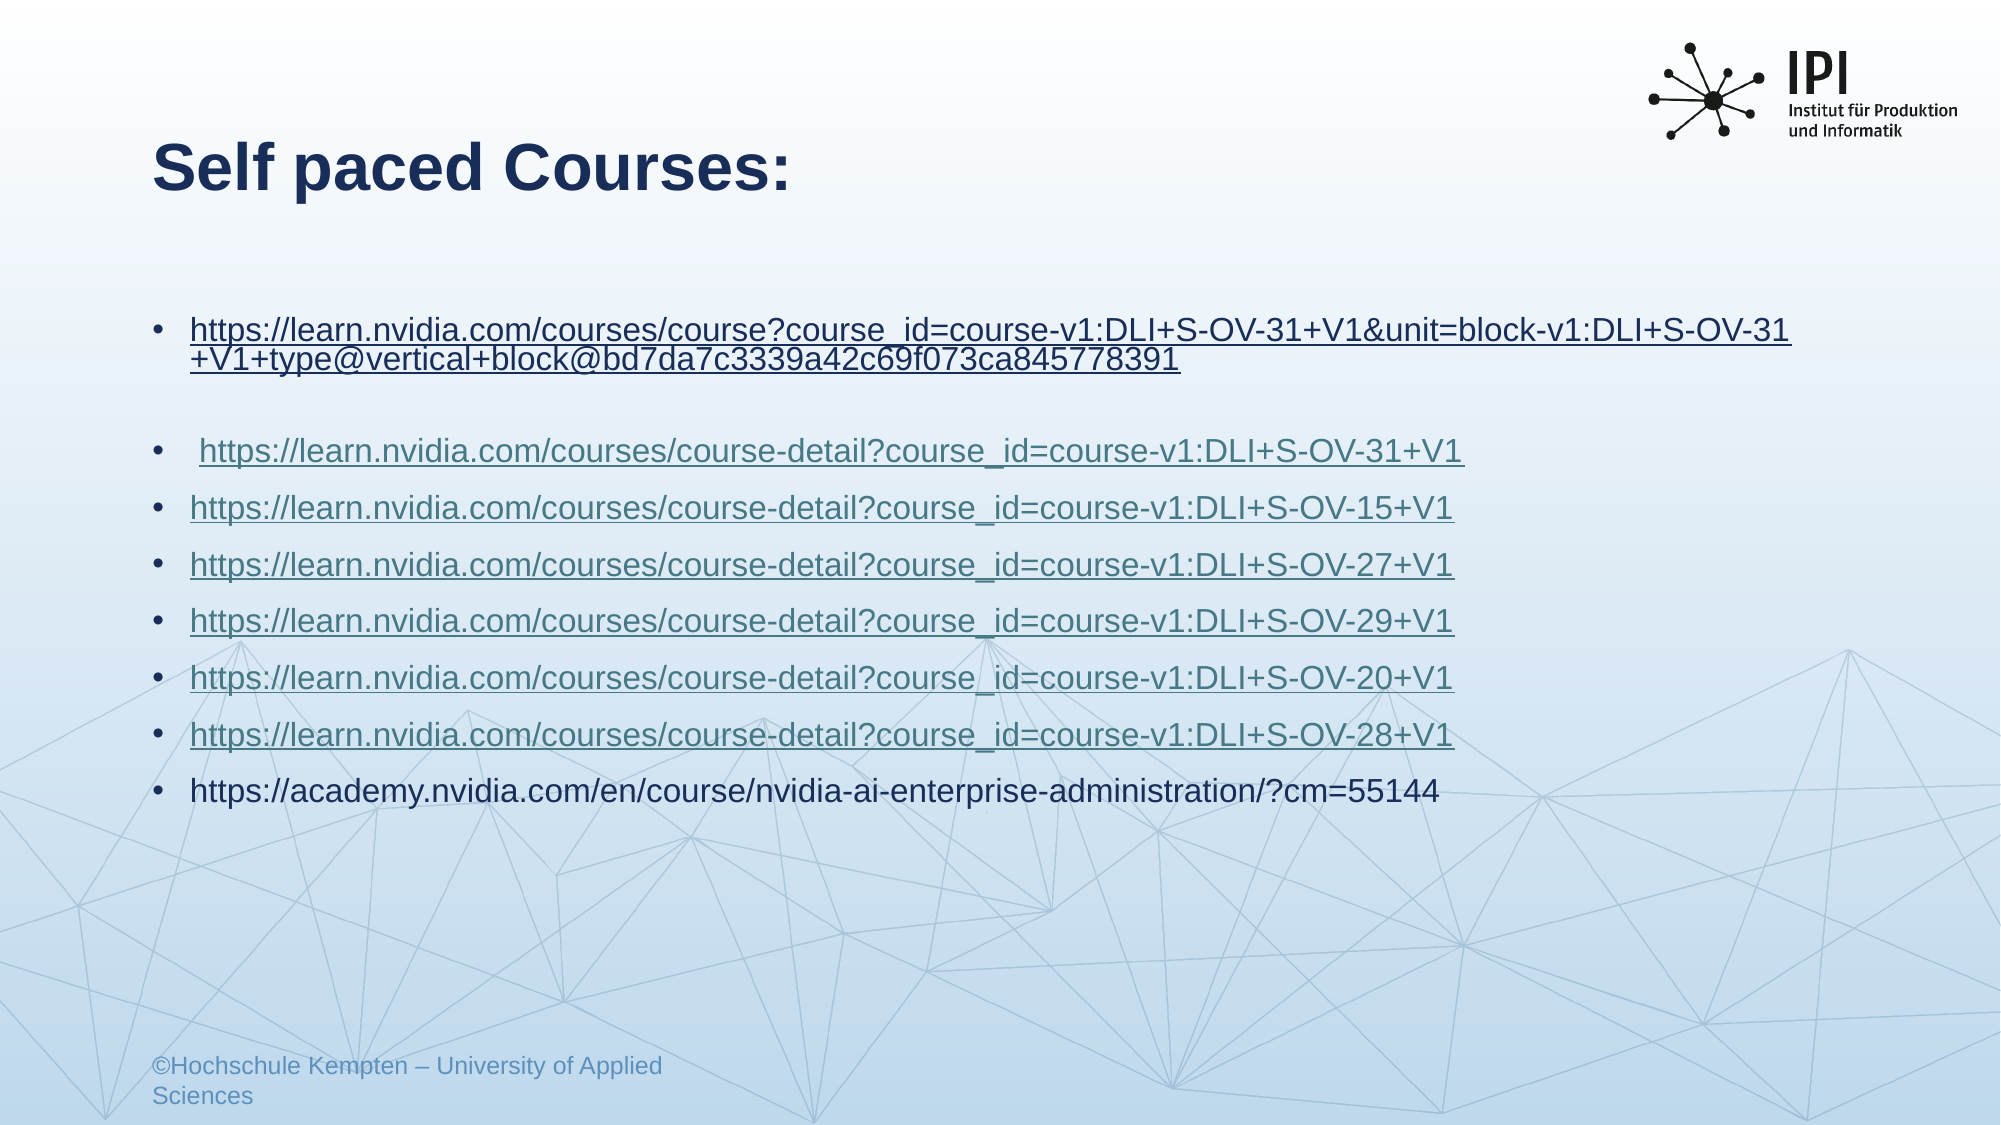

# Self paced Courses:
https://learn.nvidia.com/courses/course?course_id=course-v1:DLI+S-OV-31+V1&unit=block-v1:DLI+S-OV-31+V1+type@vertical+block@bd7da7c3339a42c69f073ca845778391
 https://learn.nvidia.com/courses/course-detail?course_id=course-v1:DLI+S-OV-31+V1
https://learn.nvidia.com/courses/course-detail?course_id=course-v1:DLI+S-OV-15+V1
https://learn.nvidia.com/courses/course-detail?course_id=course-v1:DLI+S-OV-27+V1
https://learn.nvidia.com/courses/course-detail?course_id=course-v1:DLI+S-OV-29+V1
https://learn.nvidia.com/courses/course-detail?course_id=course-v1:DLI+S-OV-20+V1
https://learn.nvidia.com/courses/course-detail?course_id=course-v1:DLI+S-OV-28+V1
https://academy.nvidia.com/en/course/nvidia-ai-enterprise-administration/?cm=55144